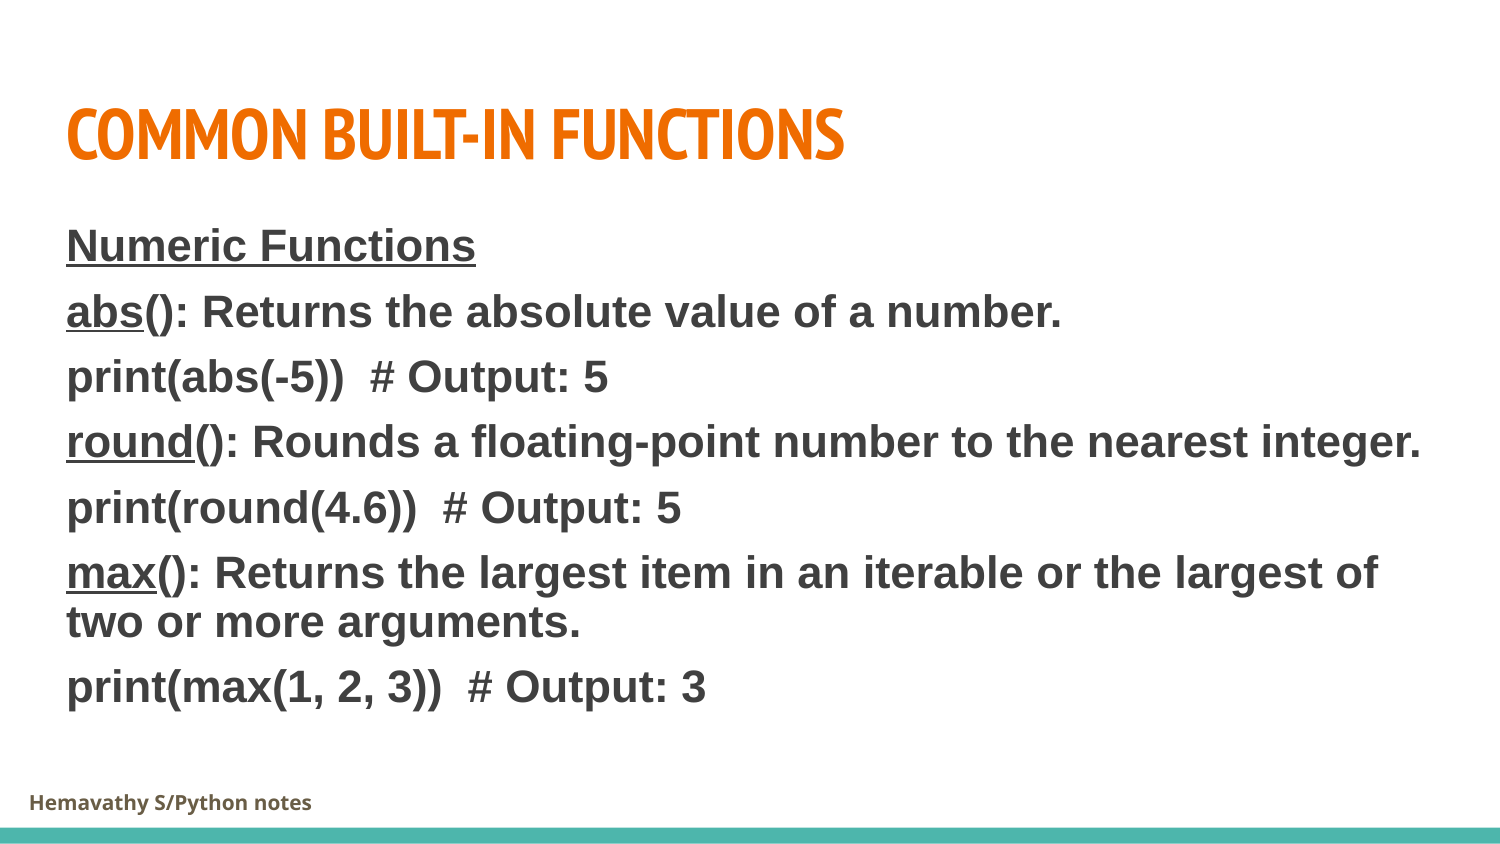

# COMMON BUILT-IN FUNCTIONS
Numeric Functions
abs(): Returns the absolute value of a number.
print(abs(-5))  # Output: 5
round(): Rounds a floating-point number to the nearest integer.
print(round(4.6))  # Output: 5
max(): Returns the largest item in an iterable or the largest of two or more arguments.
print(max(1, 2, 3))  # Output: 3